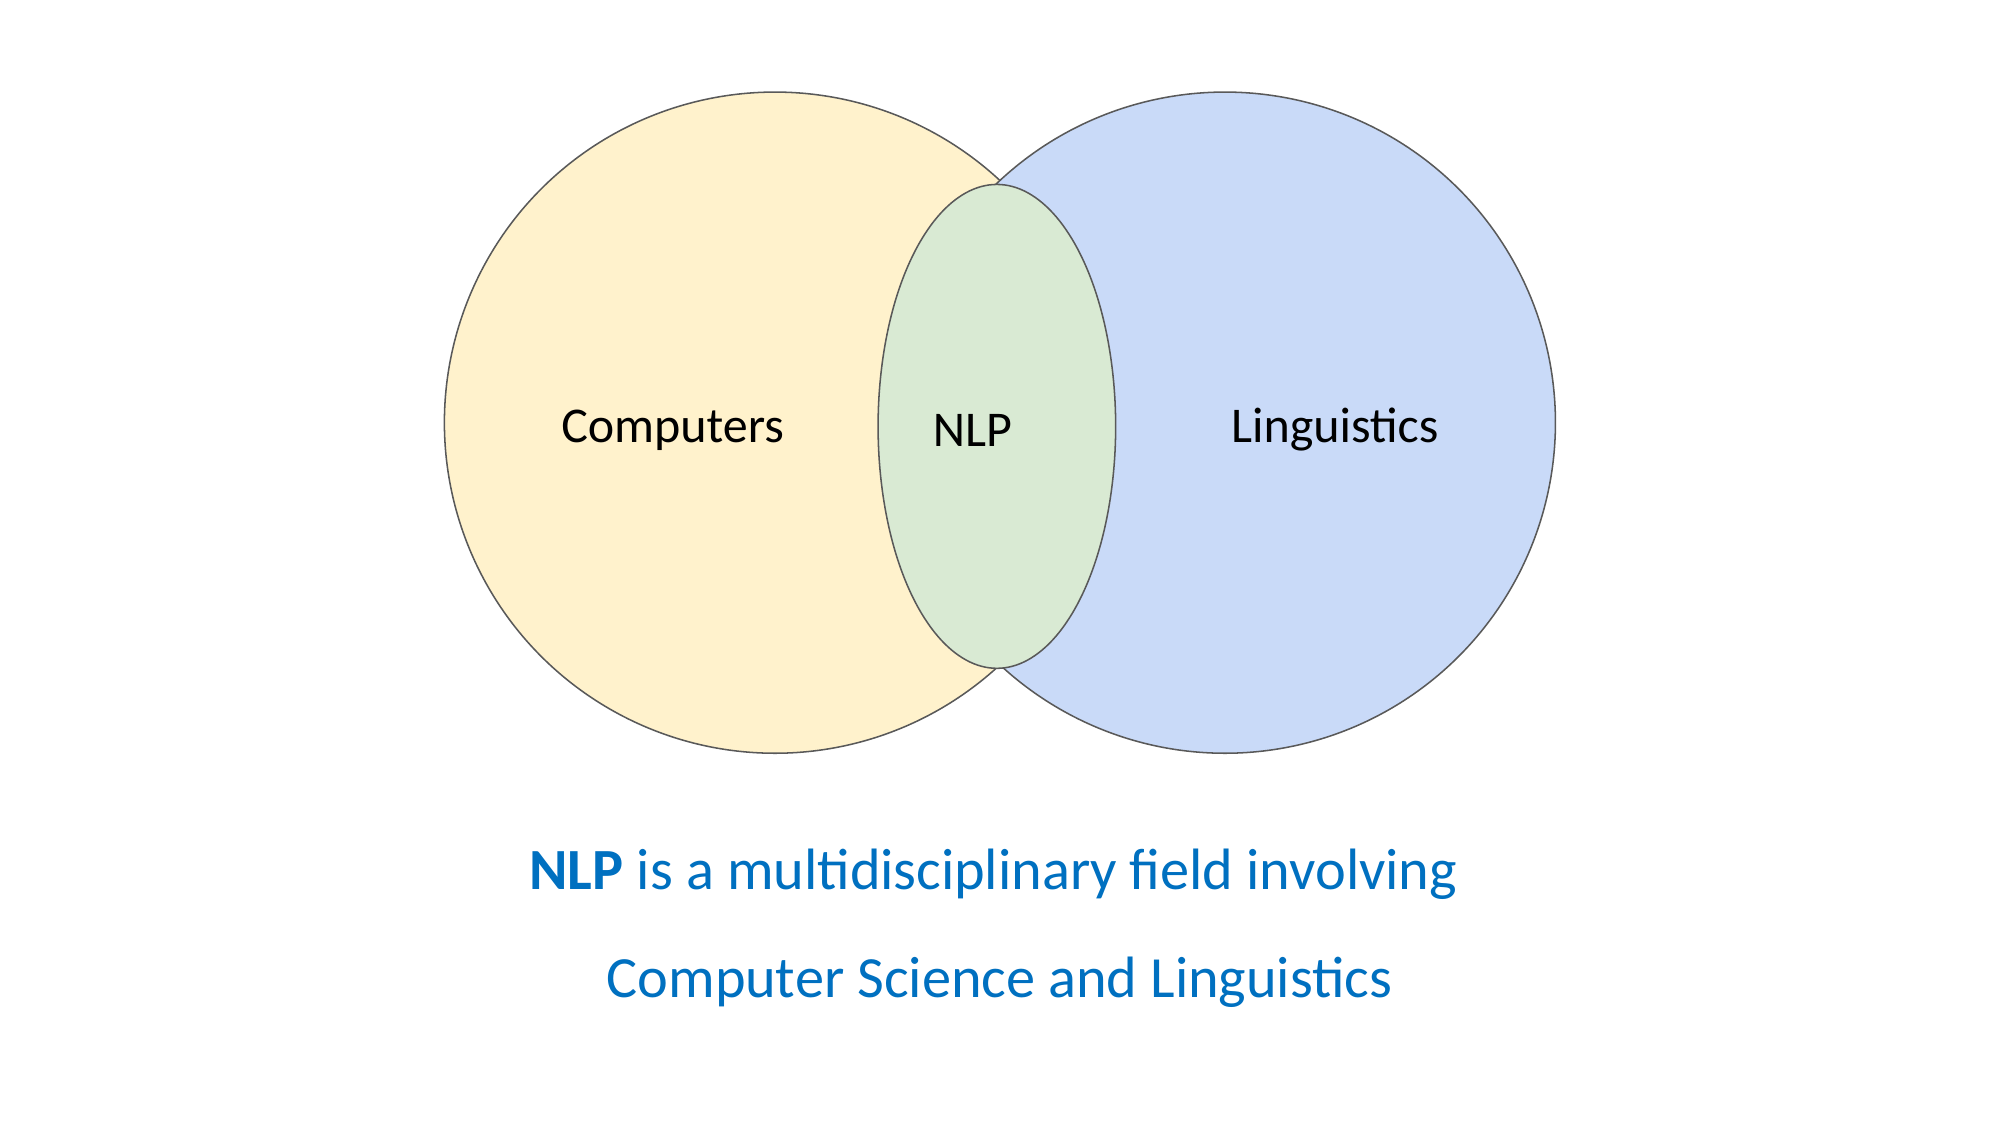

Computers
Linguistics
NLP
NLP is a multidisciplinary field involving
Computer Science and Linguistics